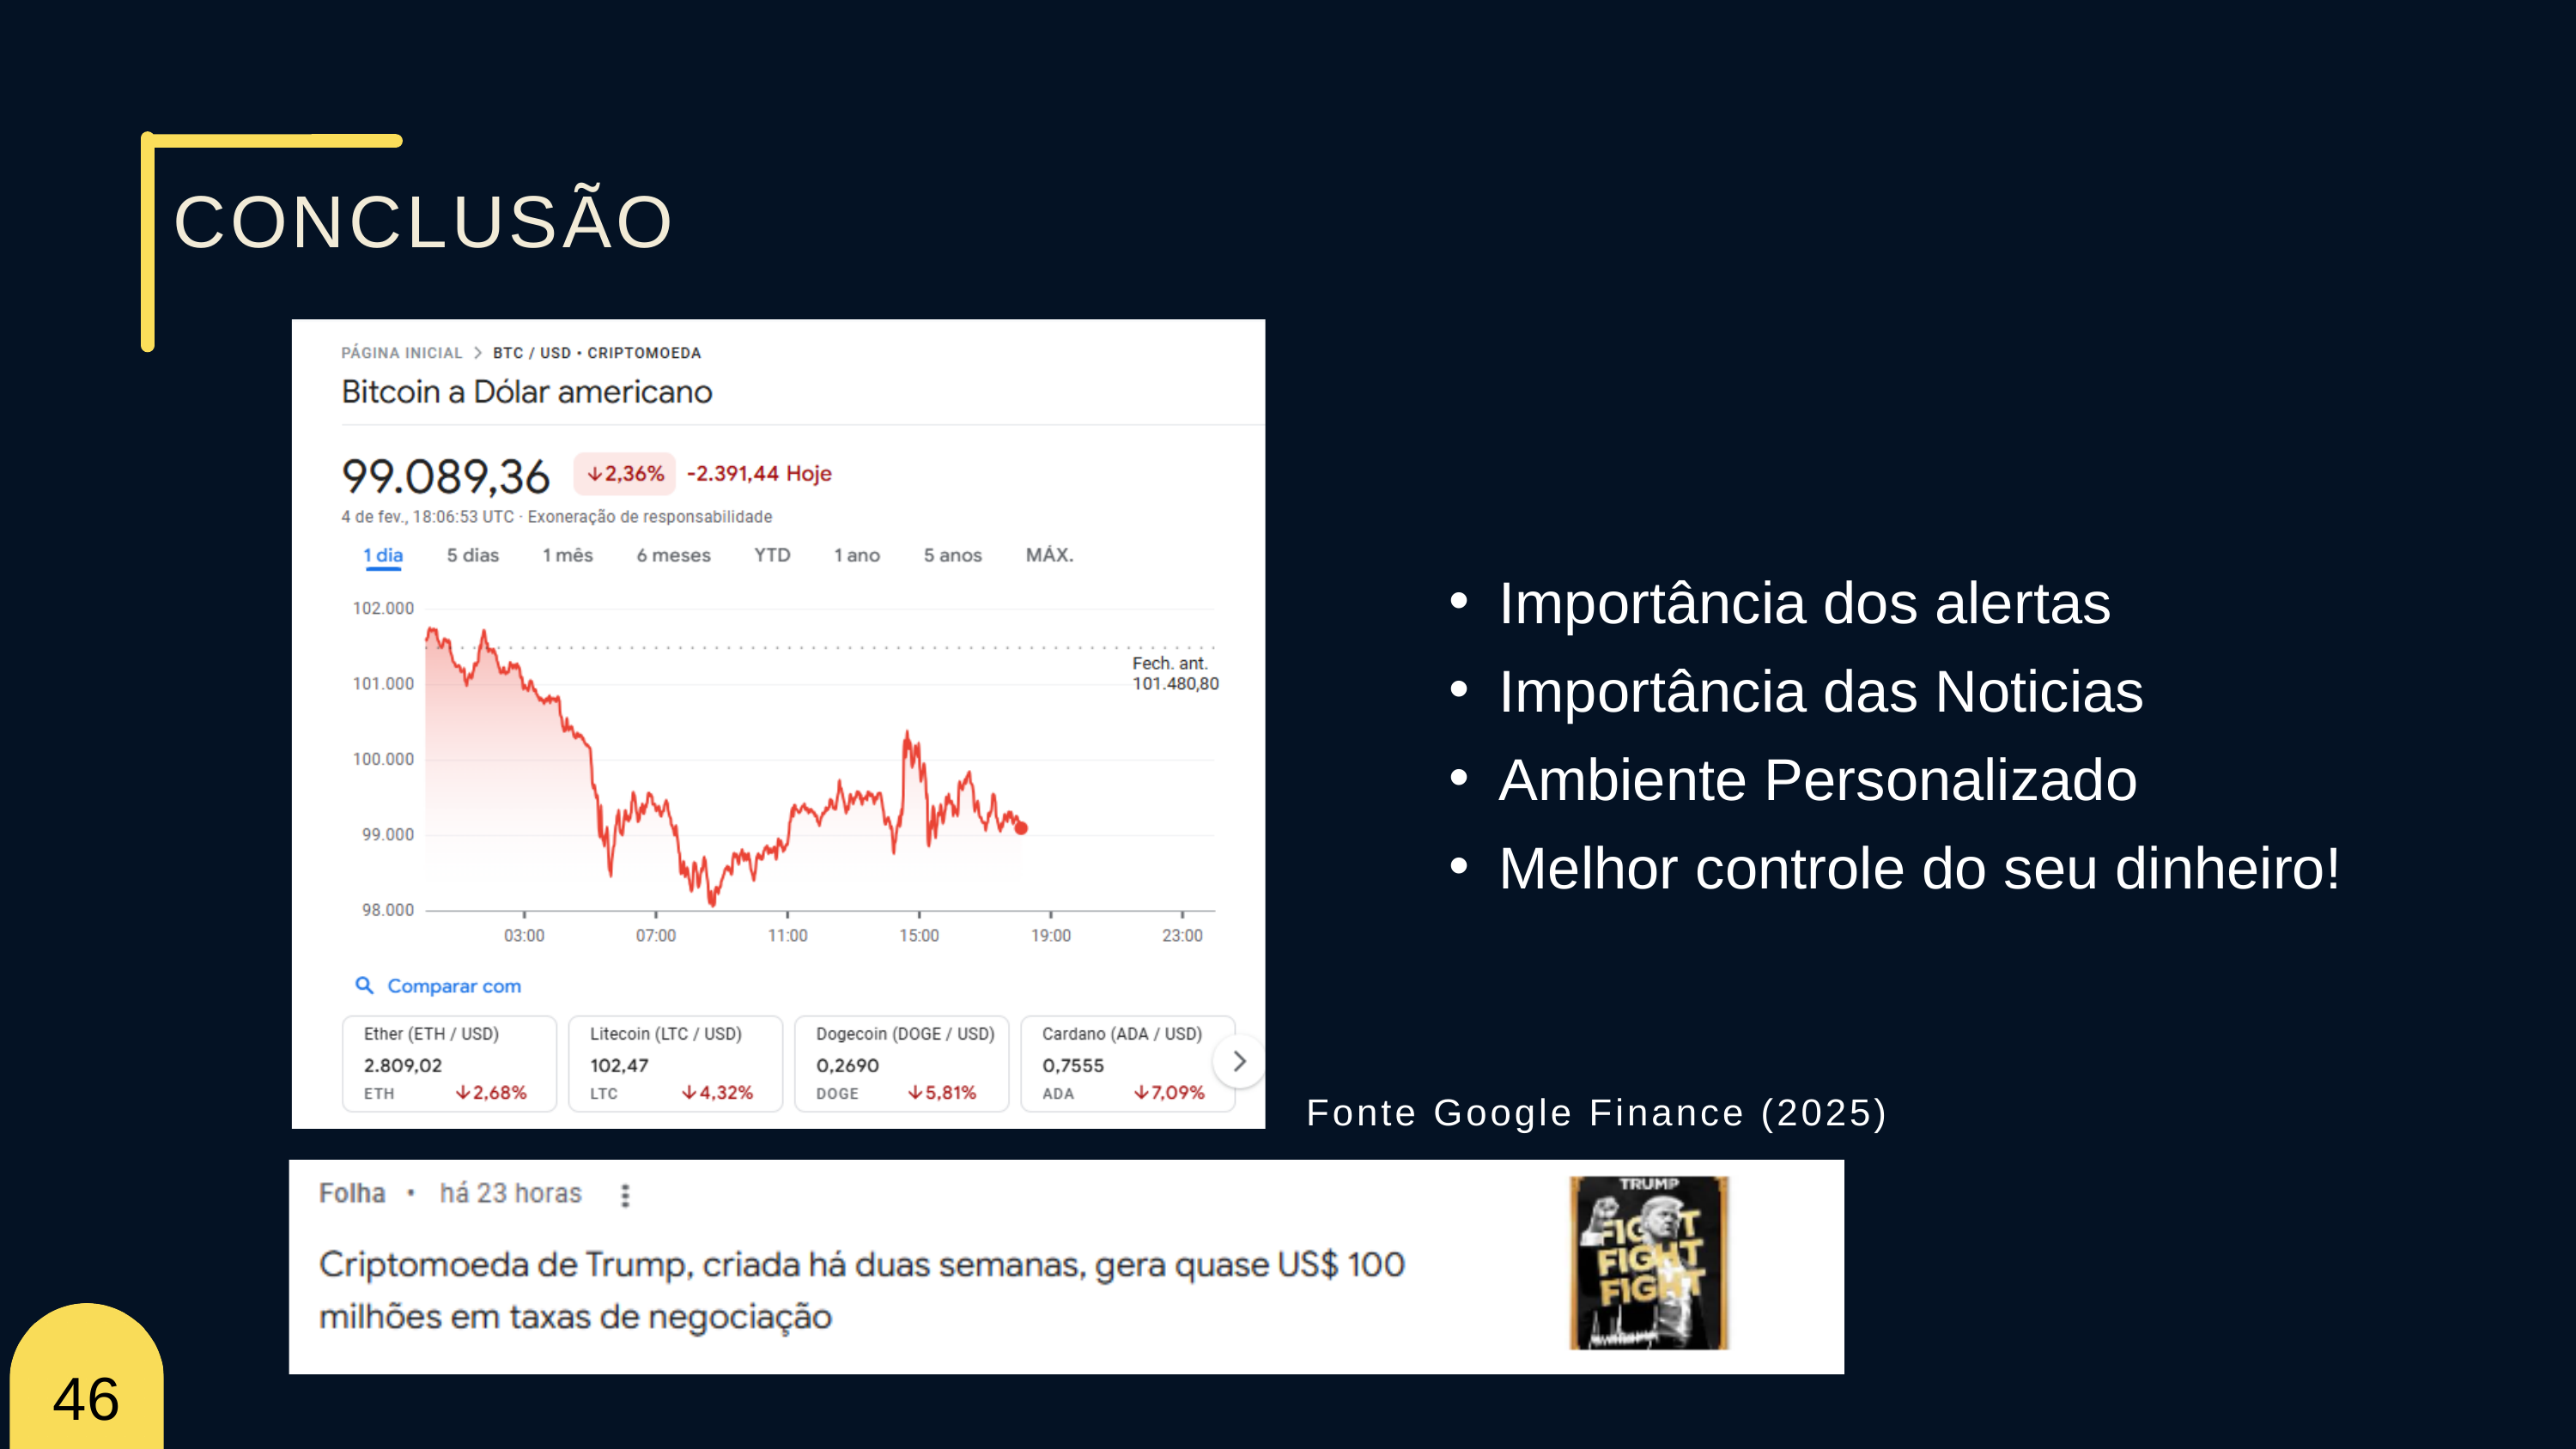

CONCLUSÃO

Importância dos alertas
Importância das Noticias
Ambiente Personalizado
Melhor controle do seu dinheiro!
Fonte Google Finance (2025)

46